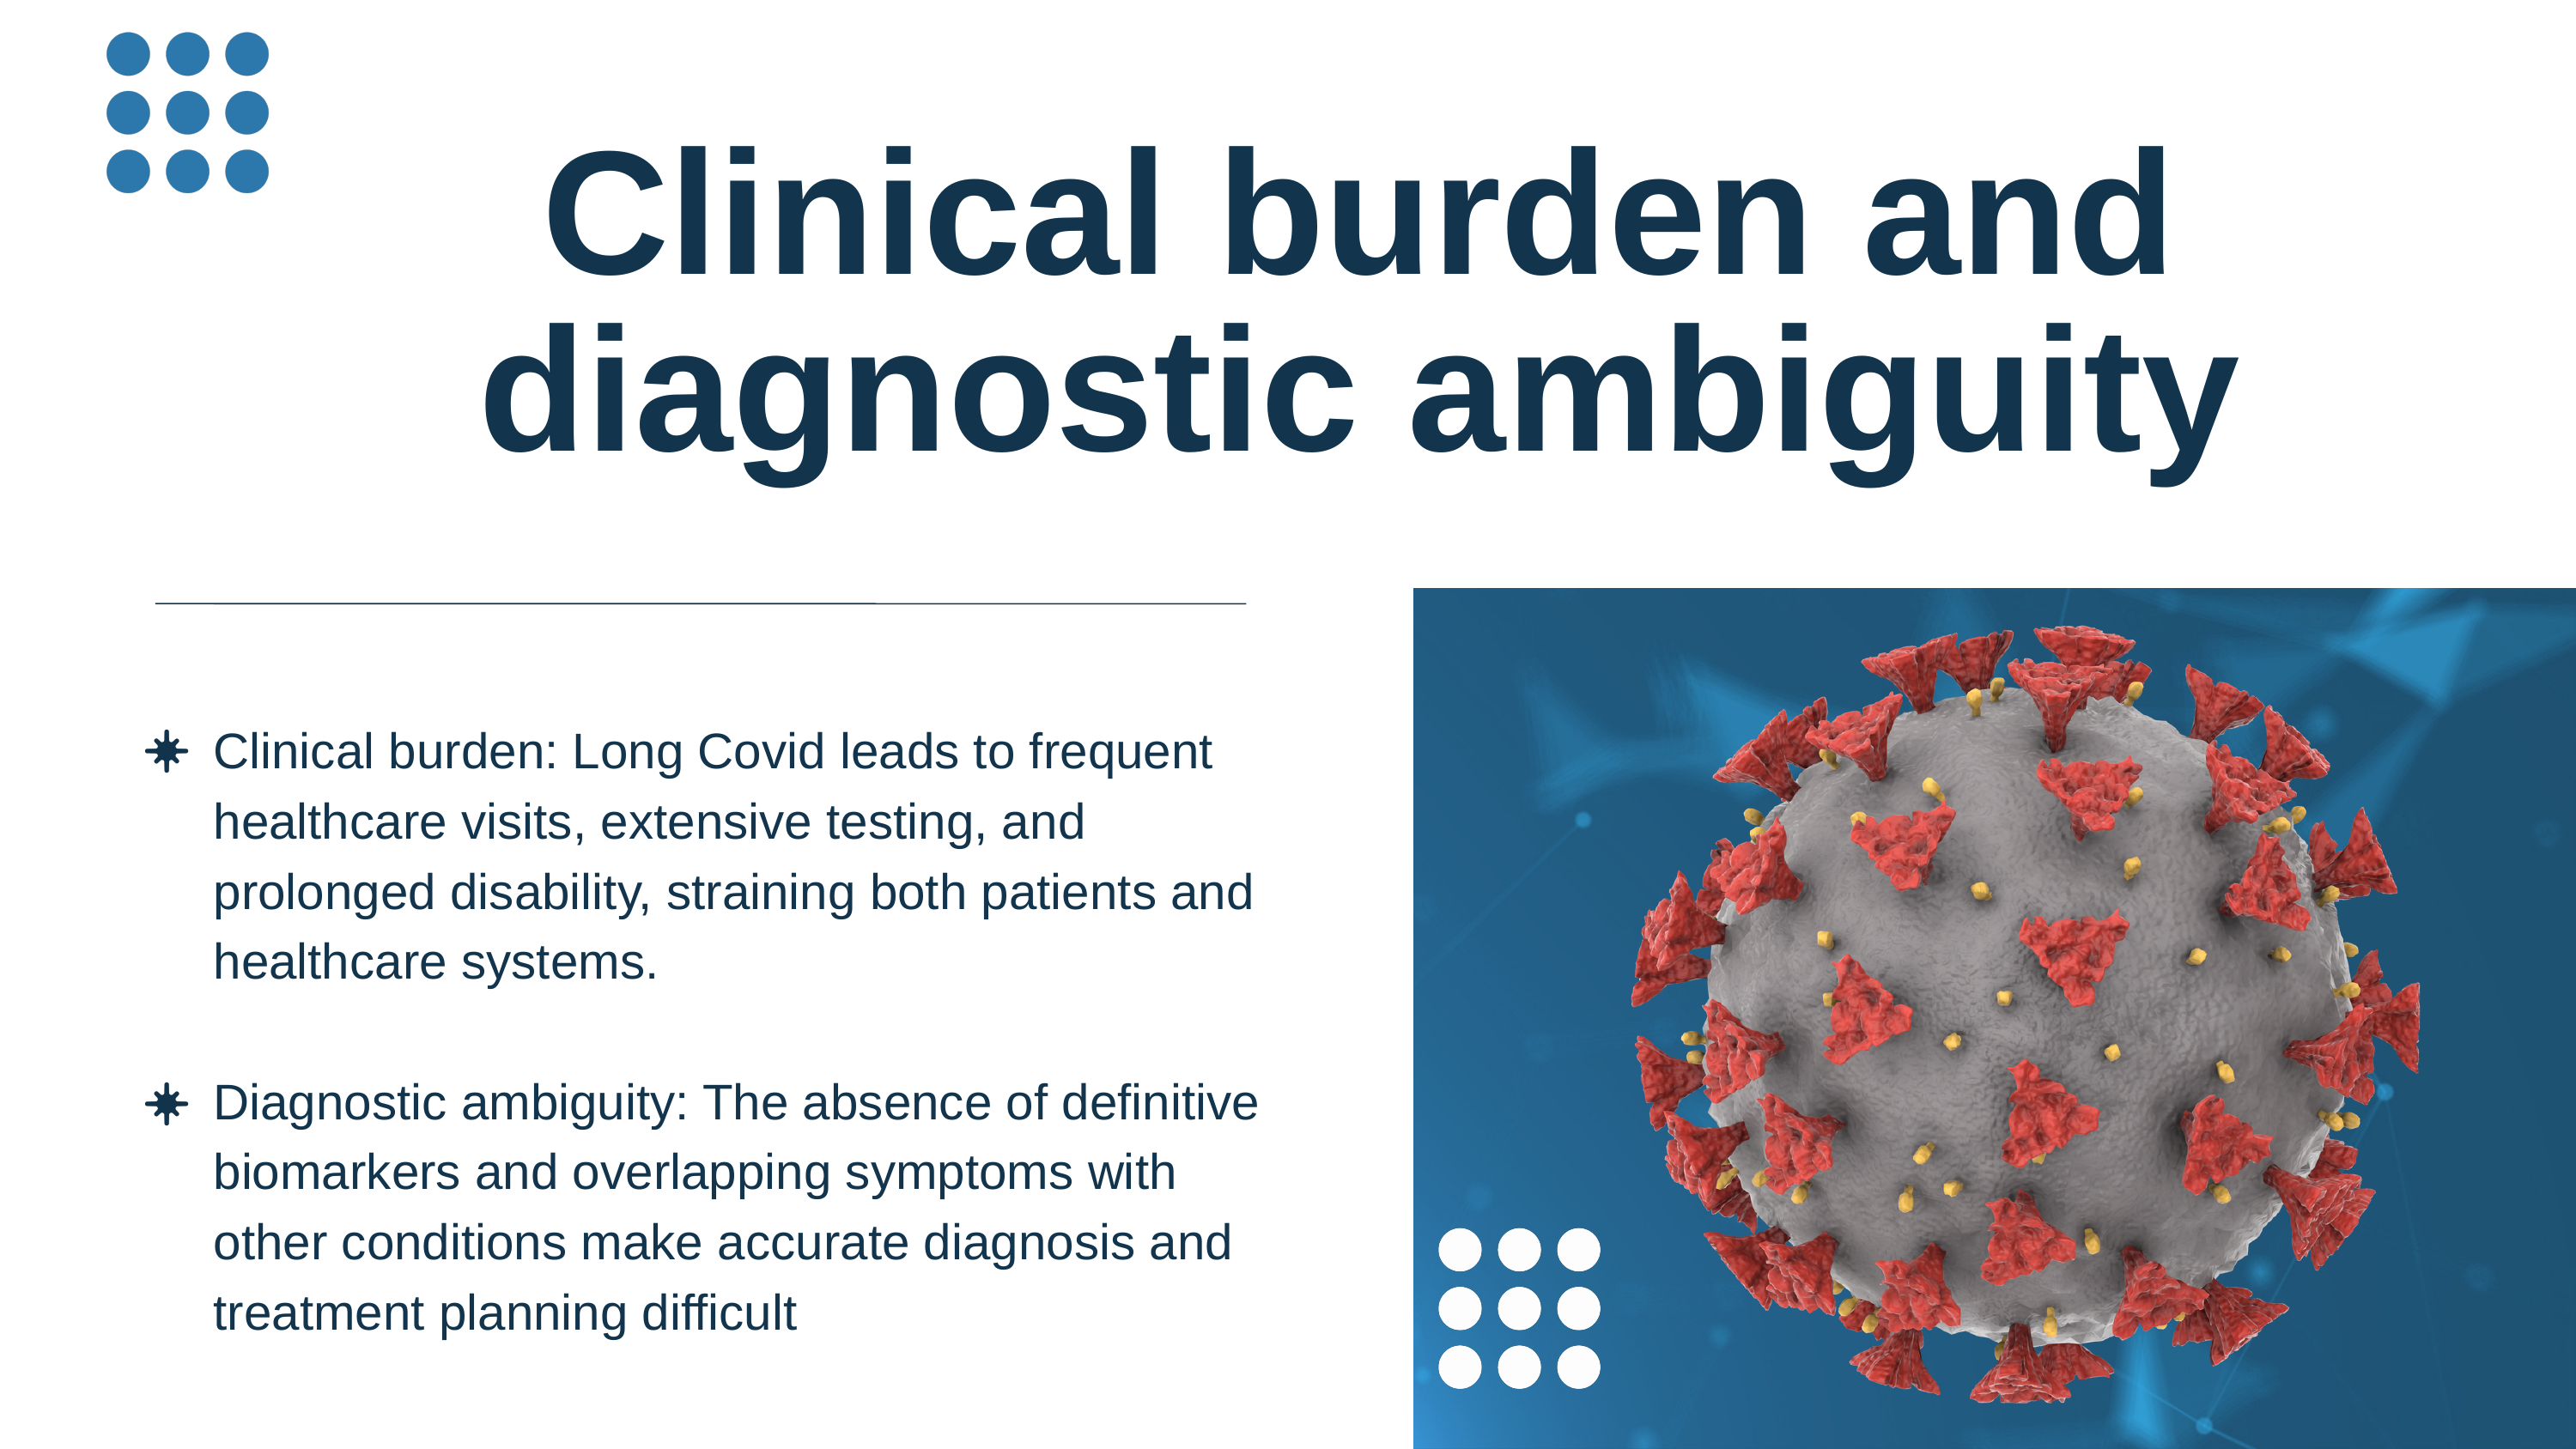

Clinical burden and diagnostic ambiguity

Clinical burden: Long Covid leads to frequent healthcare visits, extensive testing, and prolonged disability, straining both patients and healthcare systems.

Diagnostic ambiguity: The absence of definitive biomarkers and overlapping symptoms with other conditions make accurate diagnosis and treatment planning difficult